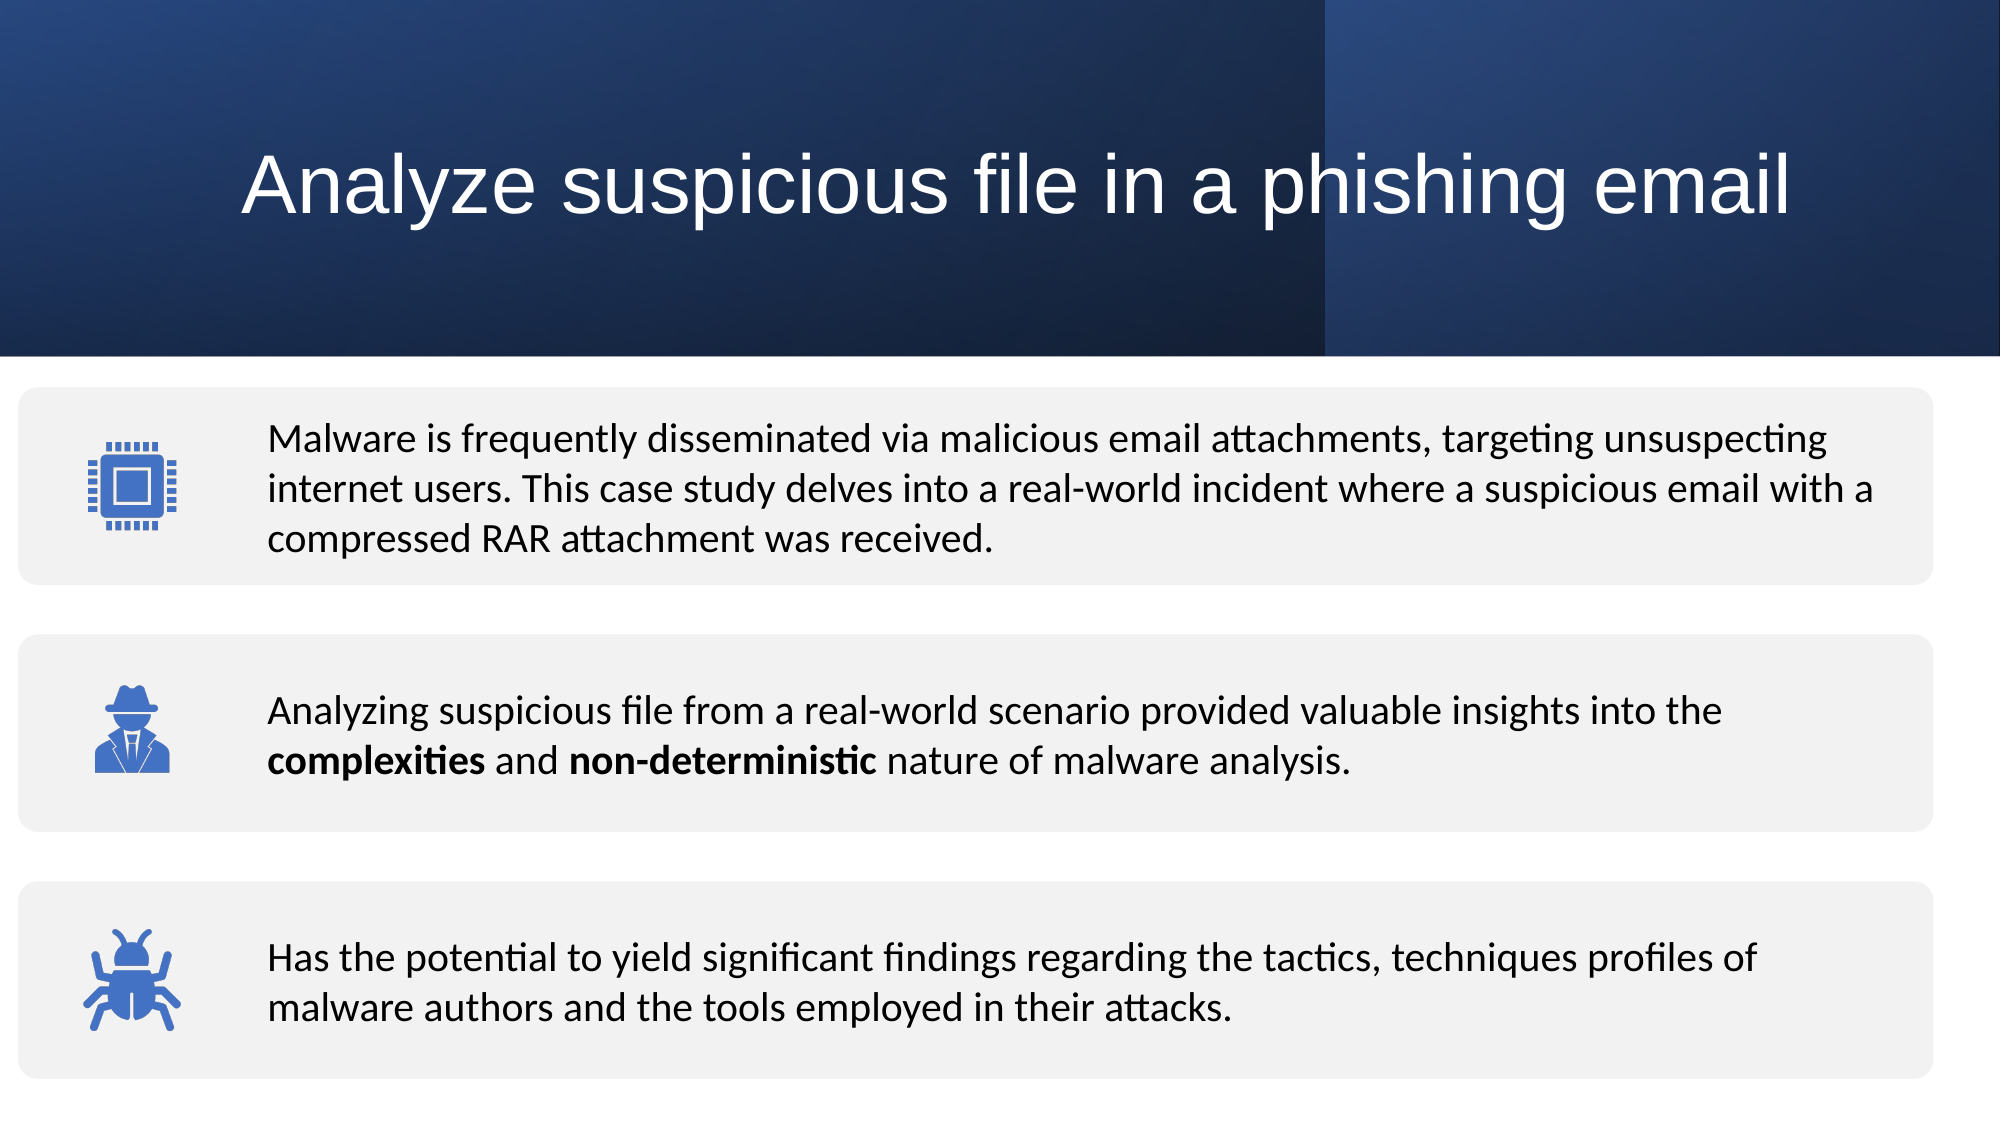

# Analyze suspicious file in a phishing email
Malware is frequently disseminated via malicious email attachments, targeting unsuspecting internet users. This case study delves into a real-world incident where a suspicious email with a compressed RAR attachment was received.
Analyzing suspicious file from a real-world scenario provided valuable insights into the complexities and non-deterministic nature of malware analysis.
Has the potential to yield significant findings regarding the tactics, techniques profiles of malware authors and the tools employed in their attacks.